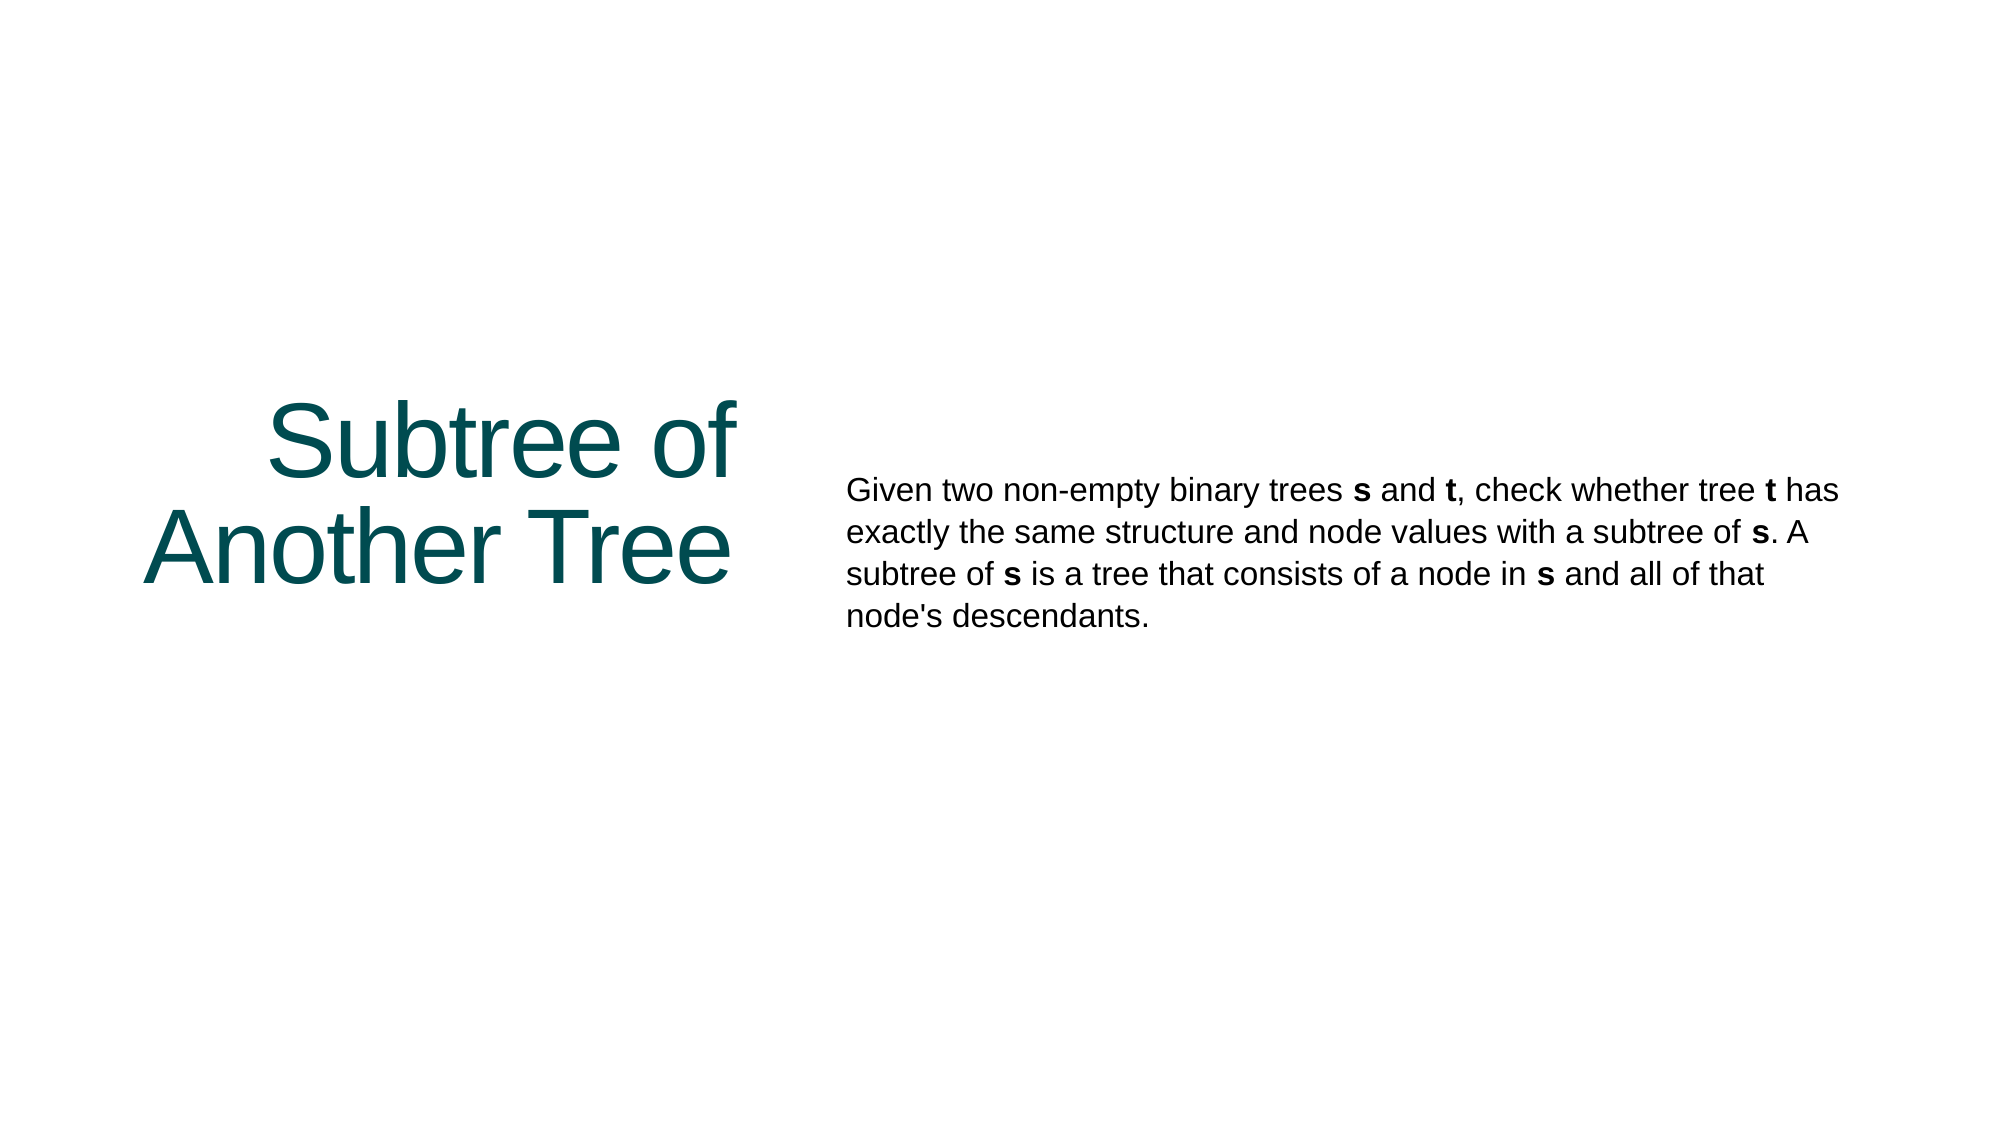

Given two non-empty binary trees s and t, check whether tree t has exactly the same structure and node values with a subtree of s. A subtree of s is a tree that consists of a node in s and all of that node's descendants.
# Subtree of Another Tree